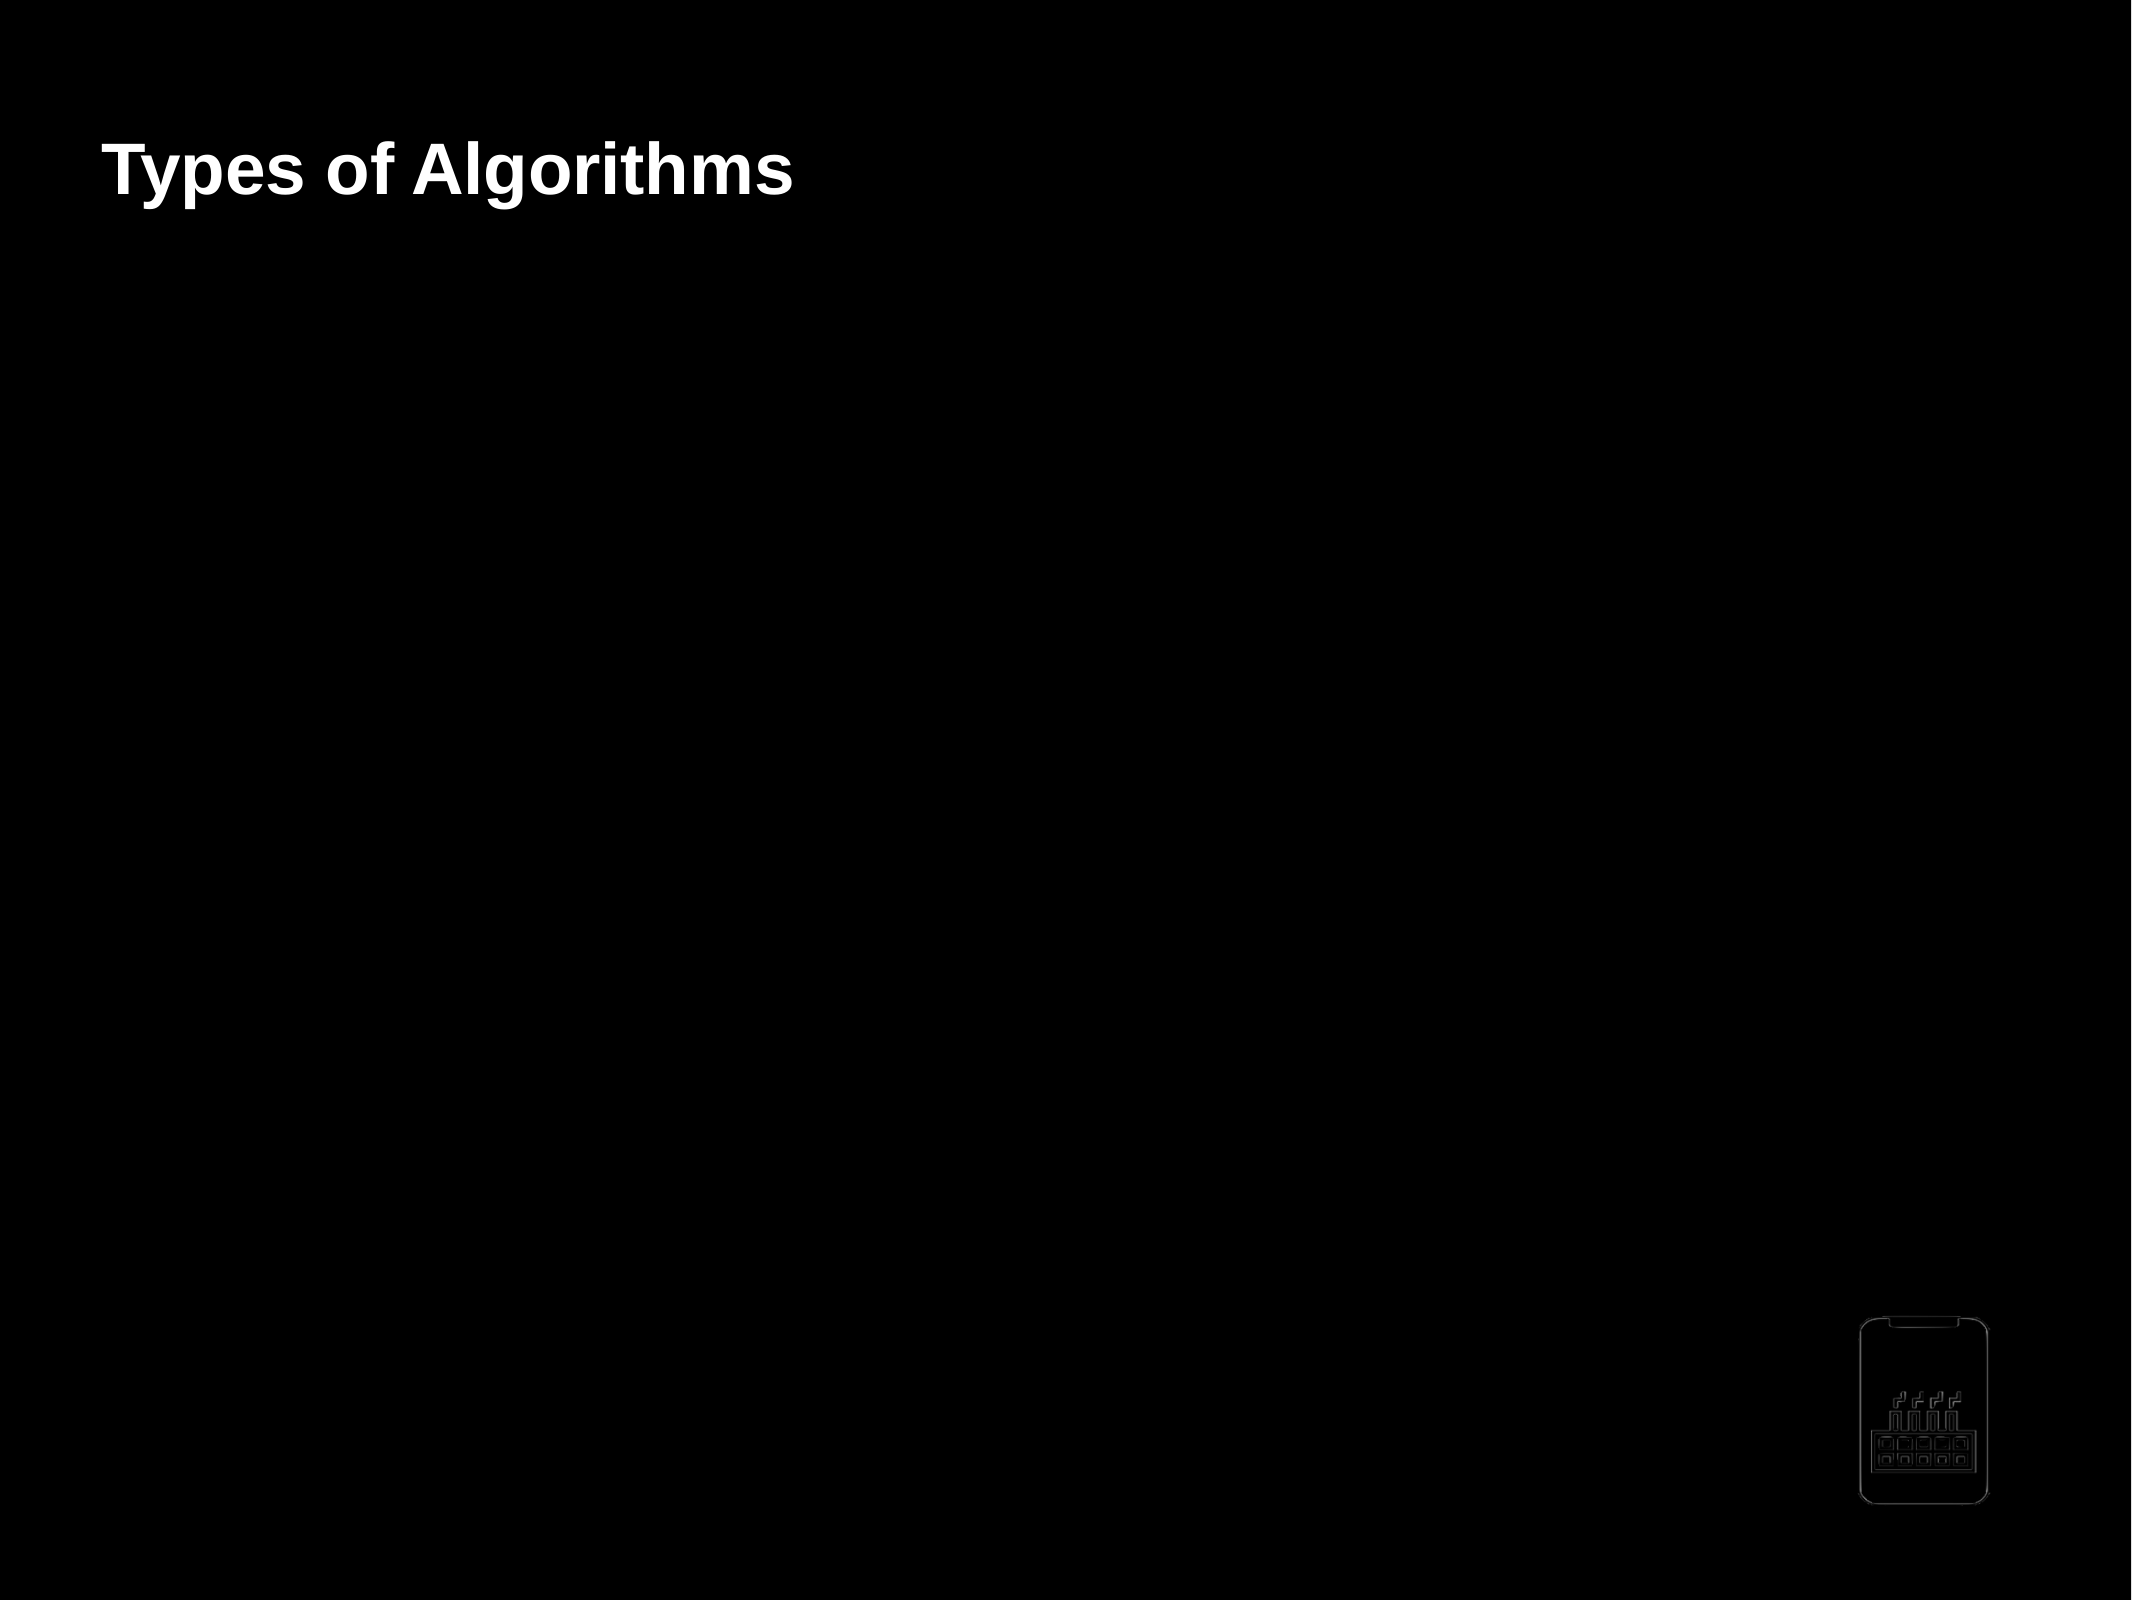

Types of Algorithms
Brute force algorithms
-
It simply tries all possibilities until a satisfactory solution is found
Randomized algorithms
-Use a random number at least once during the computation to make a decision

AppMillers
www.appmillers.com